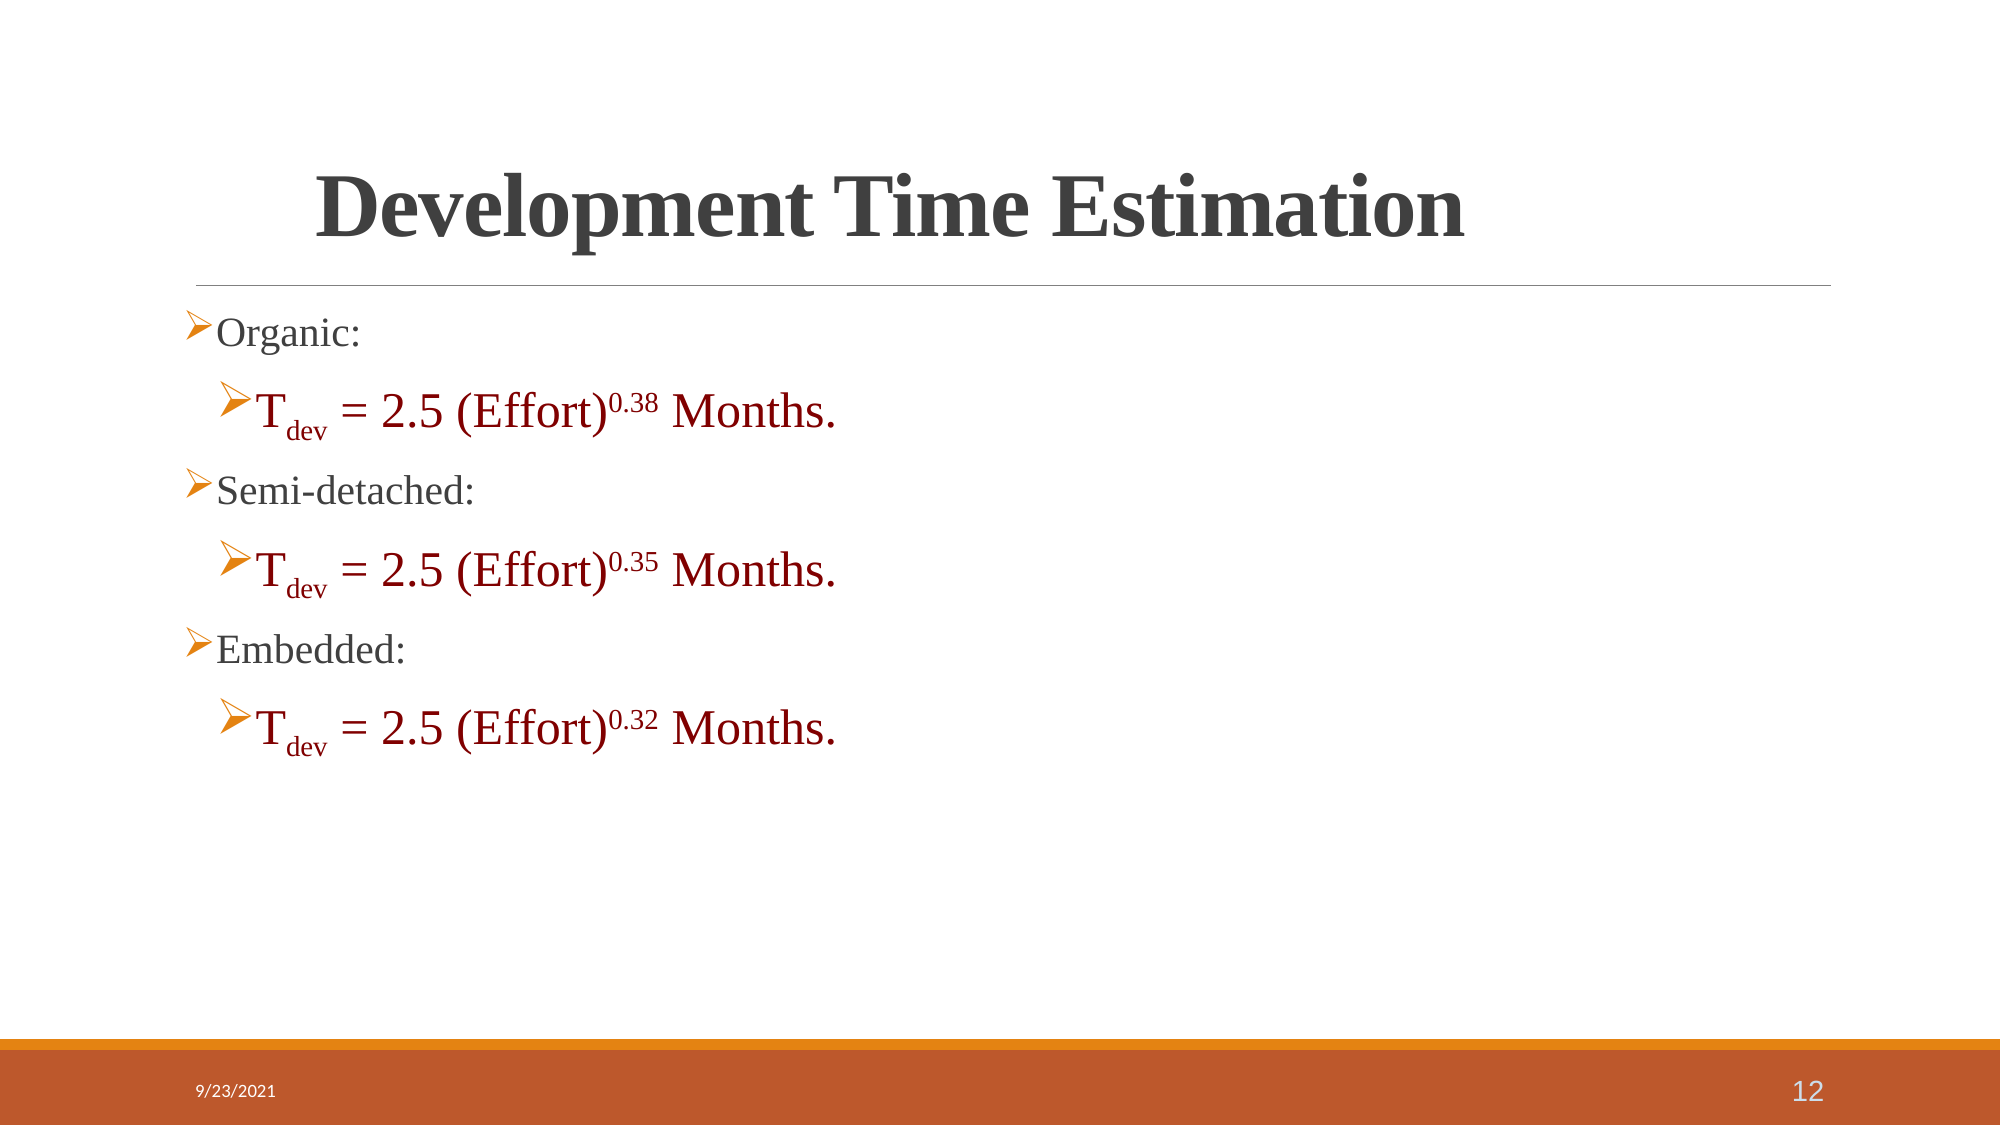

# Development Time Estimation
Organic:
Tdev = 2.5 (Effort)0.38 Months.
Semi-detached:
Tdev = 2.5 (Effort)0.35 Months.
Embedded:
Tdev = 2.5 (Effort)0.32 Months.
9/23/2021
12